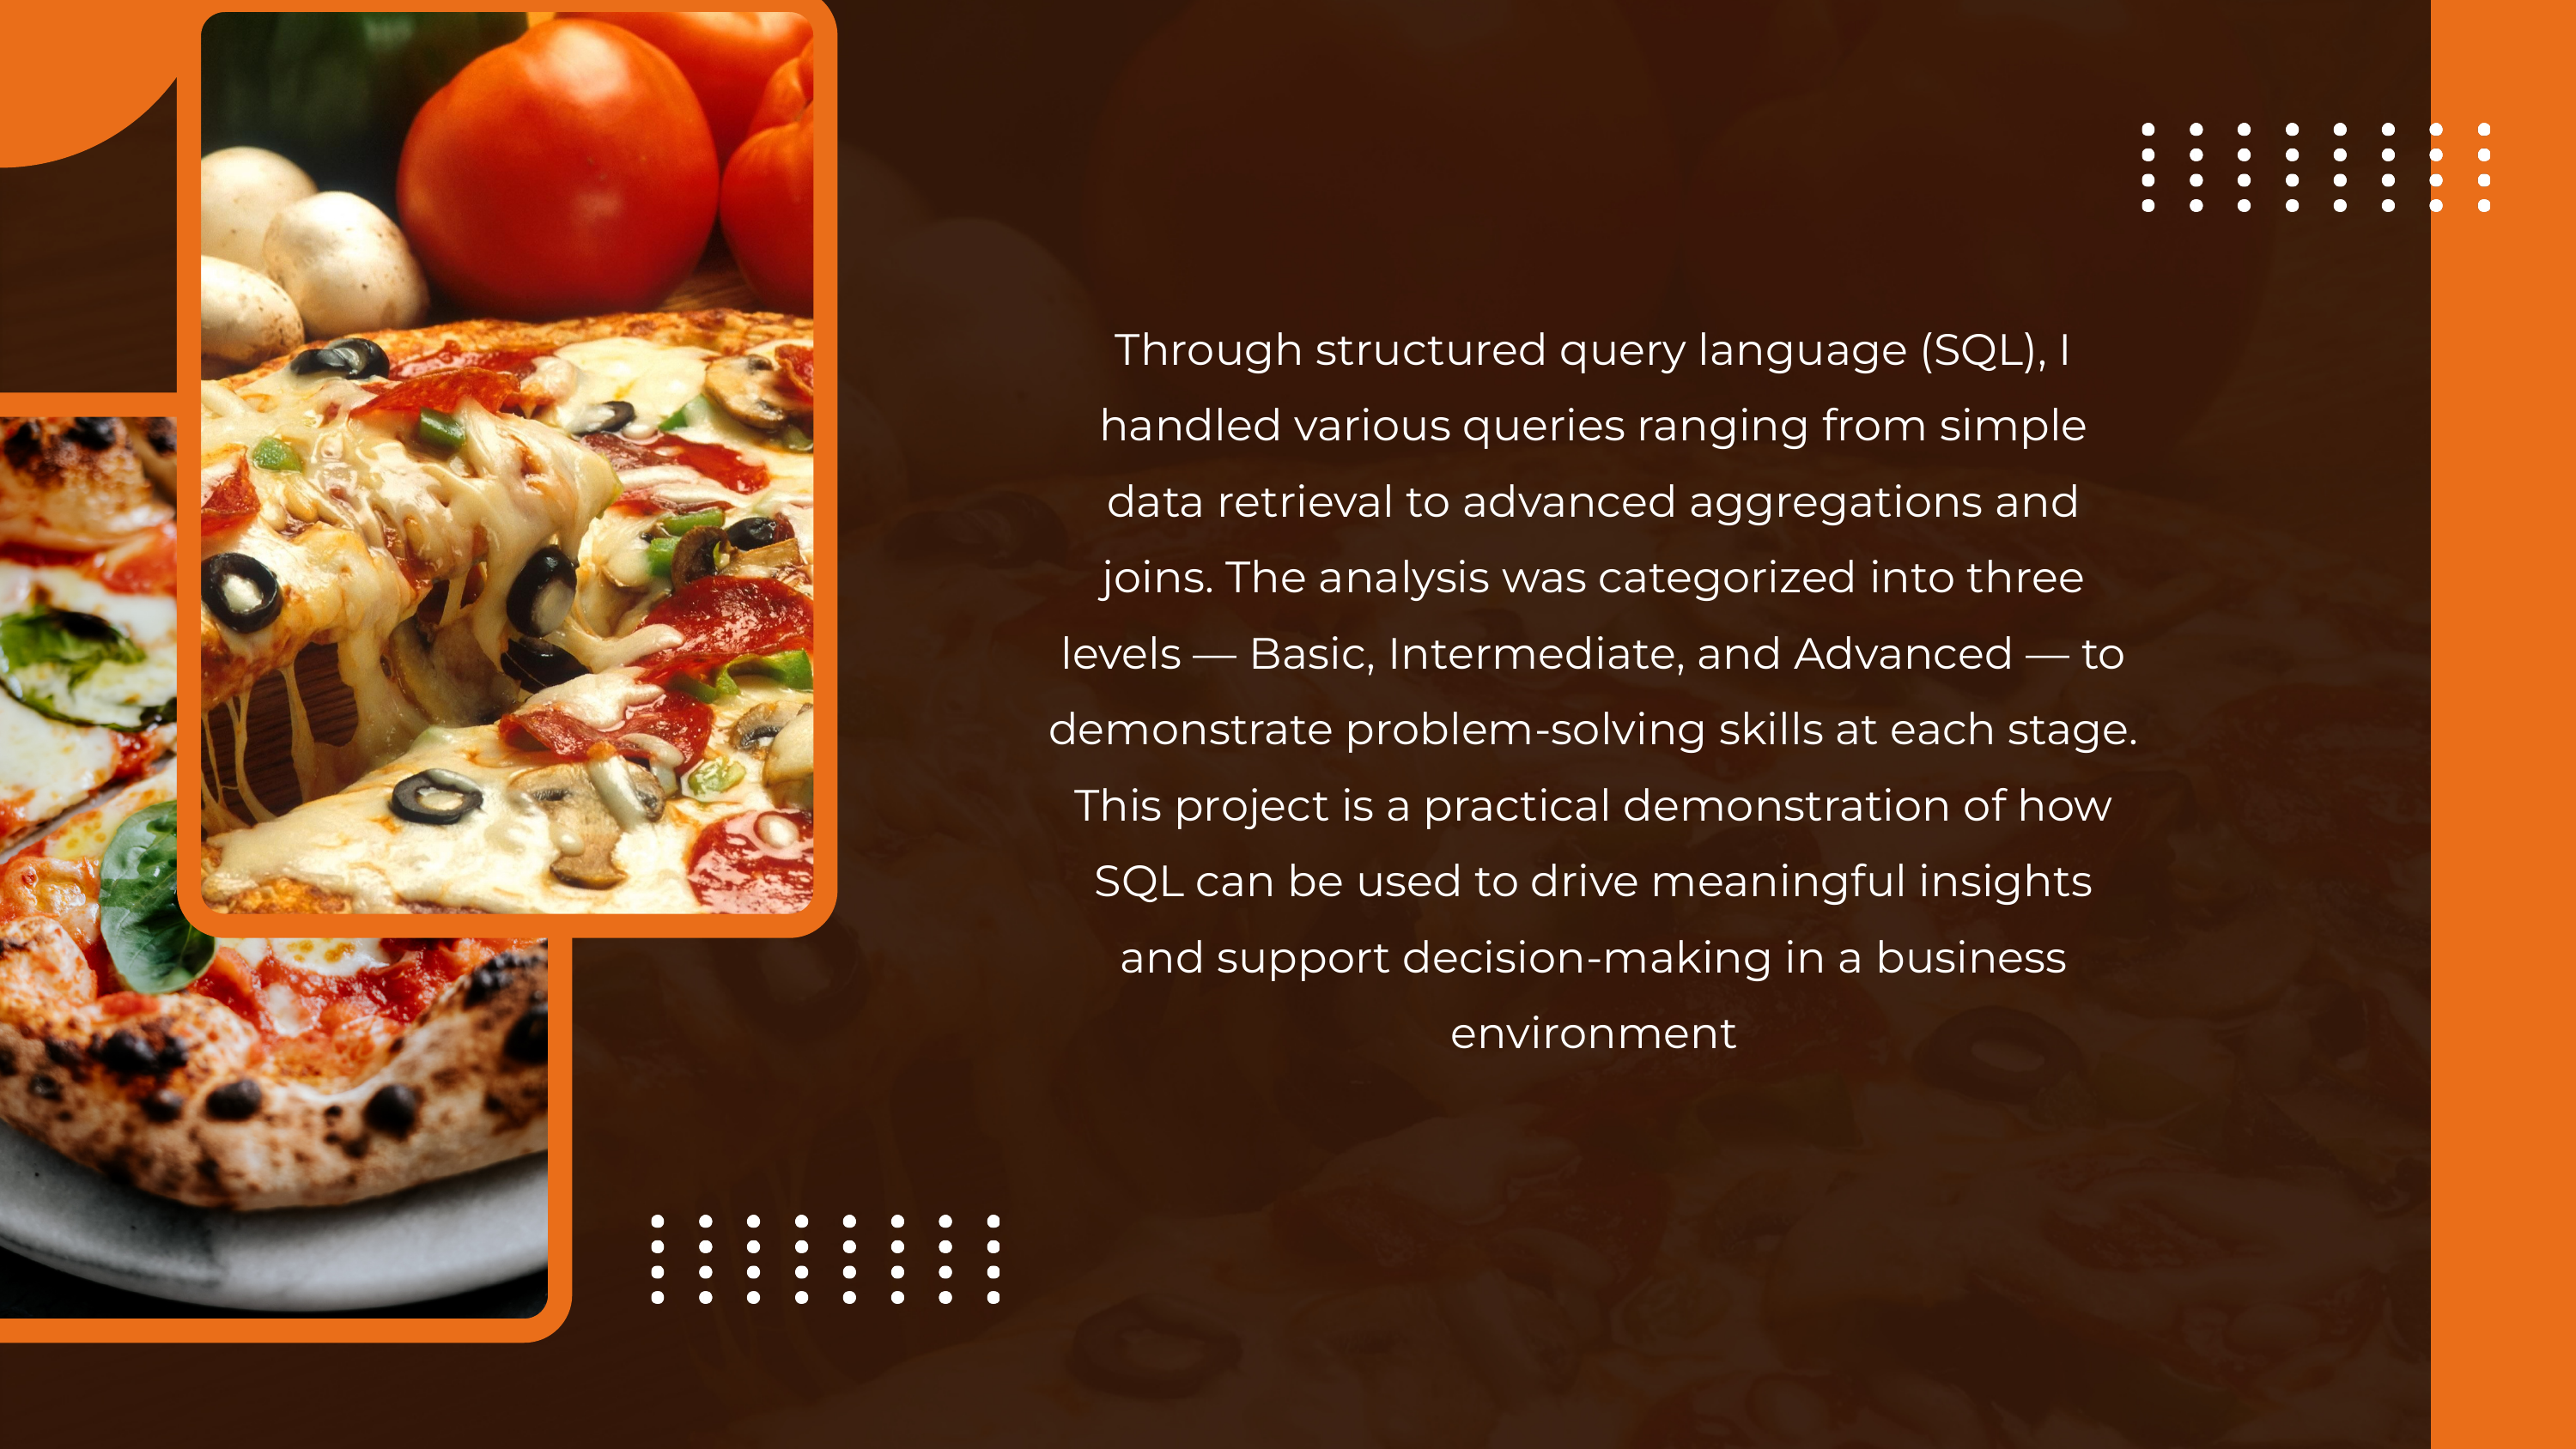

Through structured query language (SQL), I handled various queries ranging from simple data retrieval to advanced aggregations and joins. The analysis was categorized into three levels — Basic, Intermediate, and Advanced — to demonstrate problem-solving skills at each stage.
This project is a practical demonstration of how SQL can be used to drive meaningful insights and support decision-making in a business environment